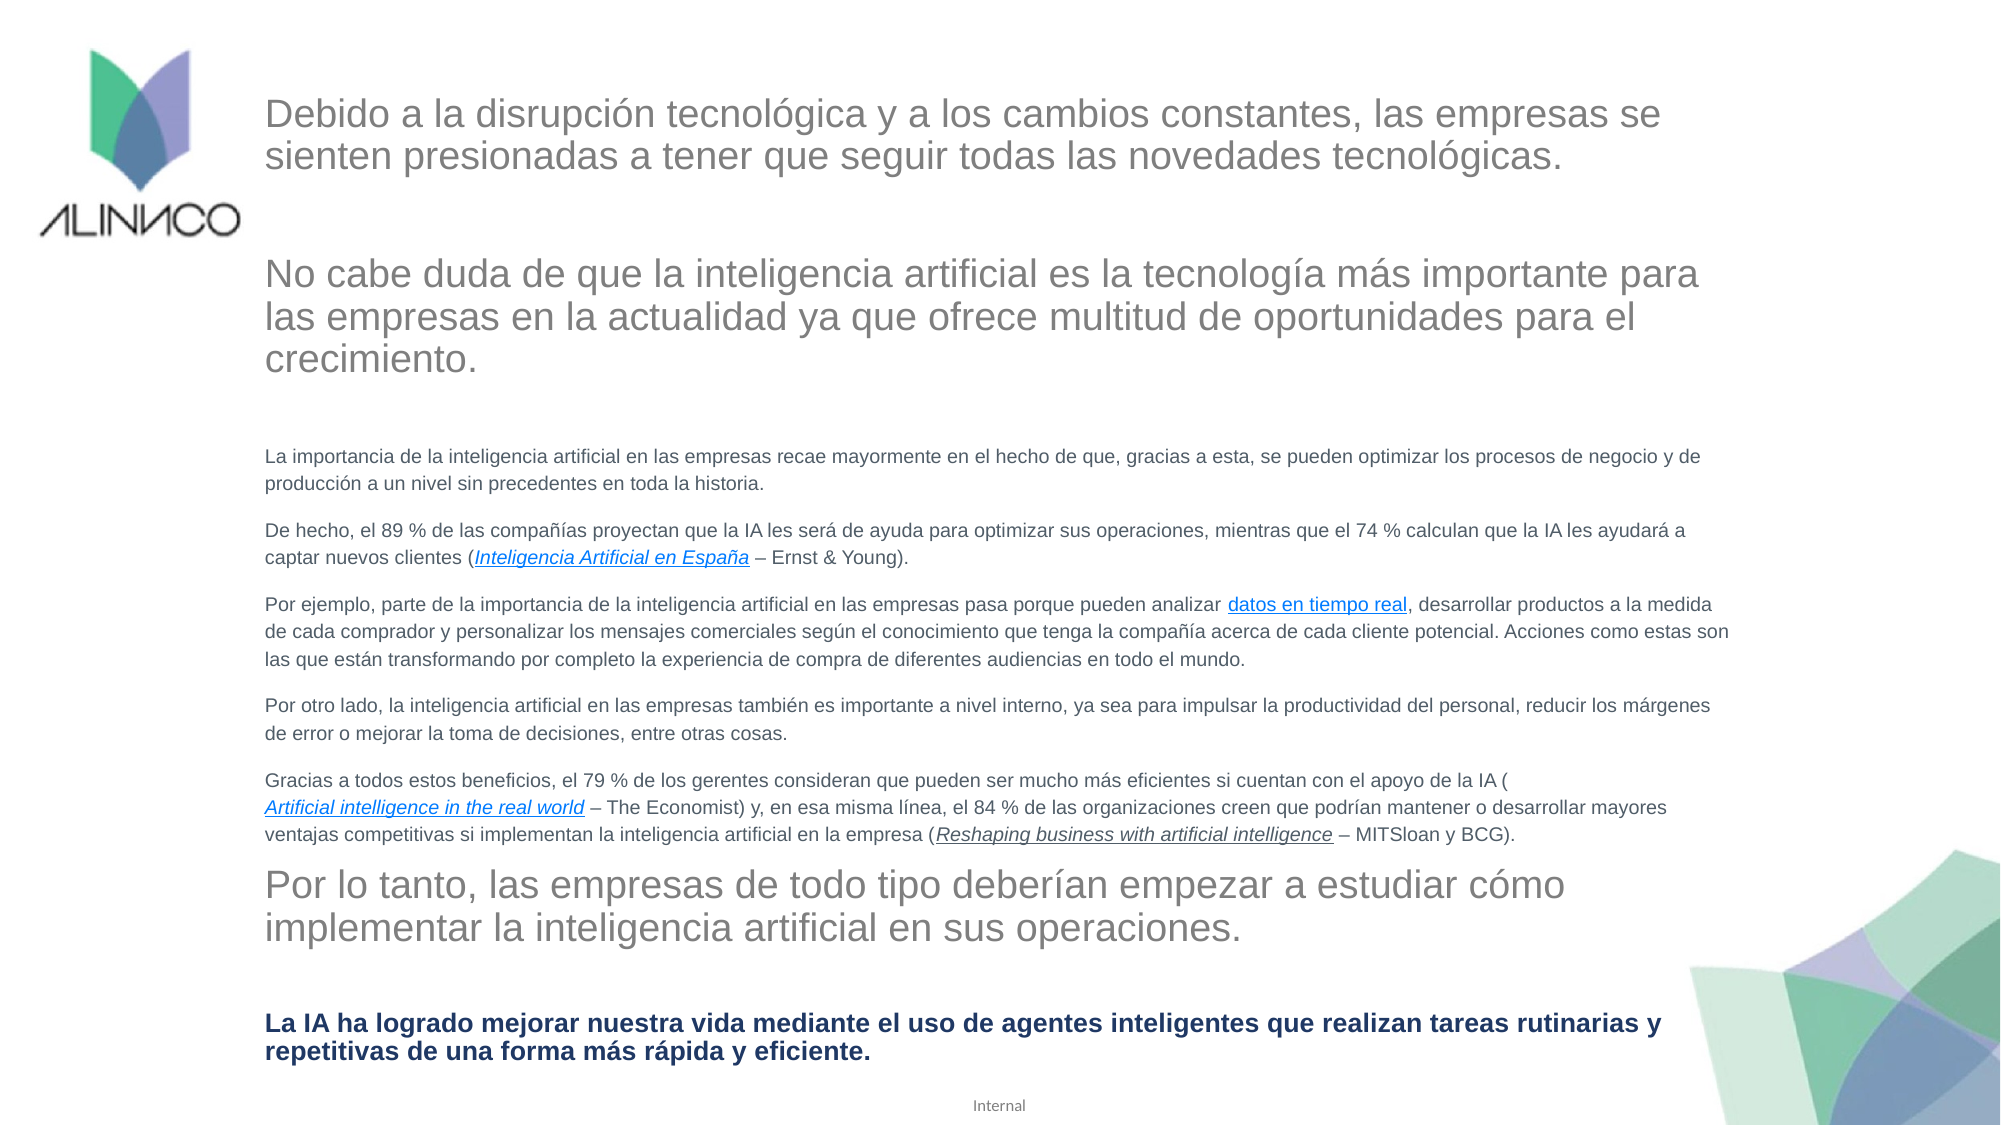

Debido a la disrupción tecnológica y a los cambios constantes, las empresas se sienten presionadas a tener que seguir todas las novedades tecnológicas.

No cabe duda de que la inteligencia artificial es la tecnología más importante para las empresas en la actualidad ya que ofrece multitud de oportunidades para el crecimiento.

La importancia de la inteligencia artificial en las empresas recae mayormente en el hecho de que, gracias a esta, se pueden optimizar los procesos de negocio y de producción a un nivel sin precedentes en toda la historia.
De hecho, el 89 % de las compañías proyectan que la IA les será de ayuda para optimizar sus operaciones, mientras que el 74 % calculan que la IA les ayudará a captar nuevos clientes (Inteligencia Artificial en España – Ernst & Young).
Por ejemplo, parte de la importancia de la inteligencia artificial en las empresas pasa porque pueden analizar datos en tiempo real, desarrollar productos a la medida de cada comprador y personalizar los mensajes comerciales según el conocimiento que tenga la compañía acerca de cada cliente potencial. Acciones como estas son las que están transformando por completo la experiencia de compra de diferentes audiencias en todo el mundo.
Por otro lado, la inteligencia artificial en las empresas también es importante a nivel interno, ya sea para impulsar la productividad del personal, reducir los márgenes de error o mejorar la toma de decisiones, entre otras cosas.
Gracias a todos estos beneficios, el 79 % de los gerentes consideran que pueden ser mucho más eficientes si cuentan con el apoyo de la IA (Artificial intelligence in the real world – The Economist) y, en esa misma línea, el 84 % de las organizaciones creen que podrían mantener o desarrollar mayores ventajas competitivas si implementan la inteligencia artificial en la empresa (Reshaping business with artificial intelligence – MITSloan y BCG).
Por lo tanto, las empresas de todo tipo deberían empezar a estudiar cómo implementar la inteligencia artificial en sus operaciones.

La IA ha logrado mejorar nuestra vida mediante el uso de agentes inteligentes que realizan tareas rutinarias y repetitivas de una forma más rápida y eficiente.